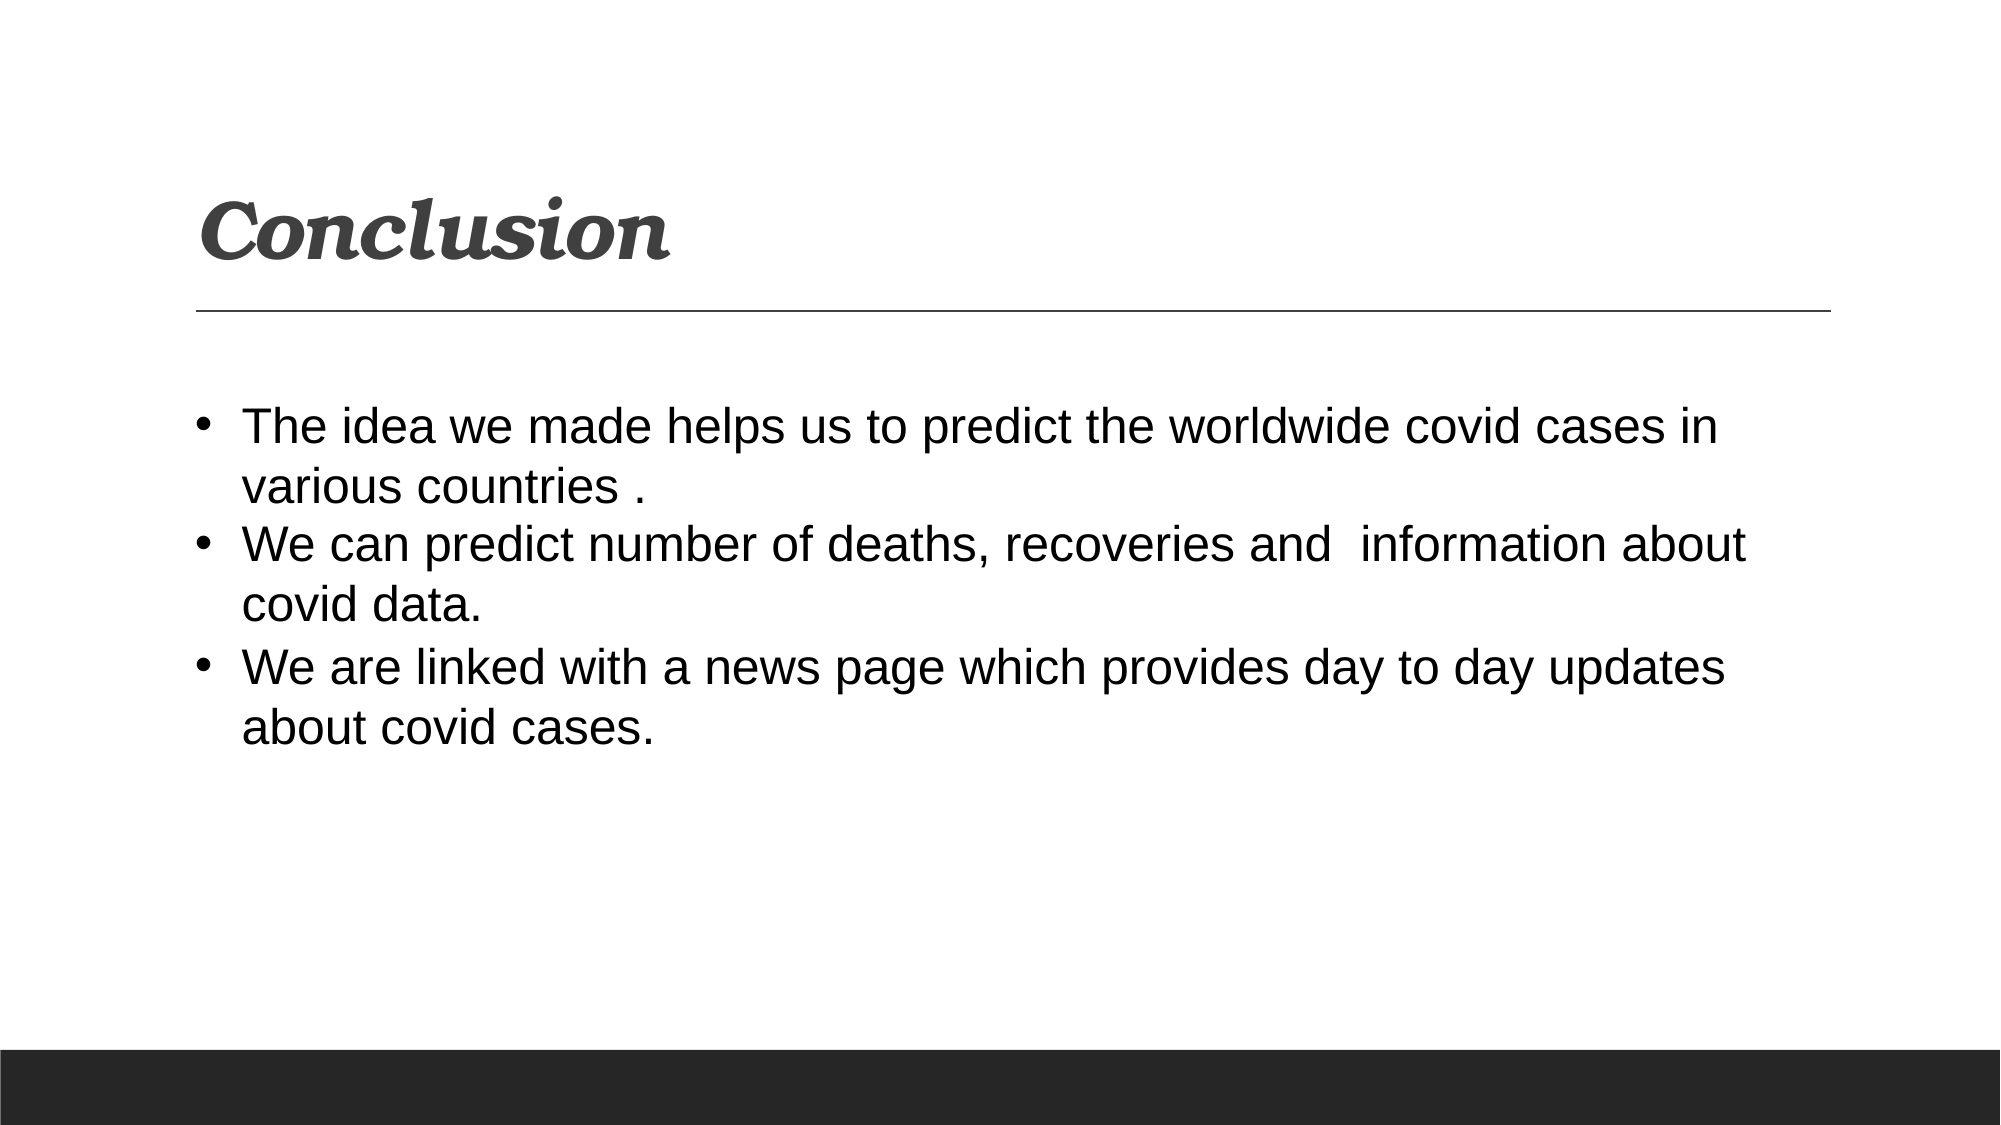

# Conclusion
The idea we made helps us to predict the worldwide covid cases in various countries .

We can predict number of deaths, recoveries and  information about covid data.
We are linked with a news page which provides day to day updates about covid cases.